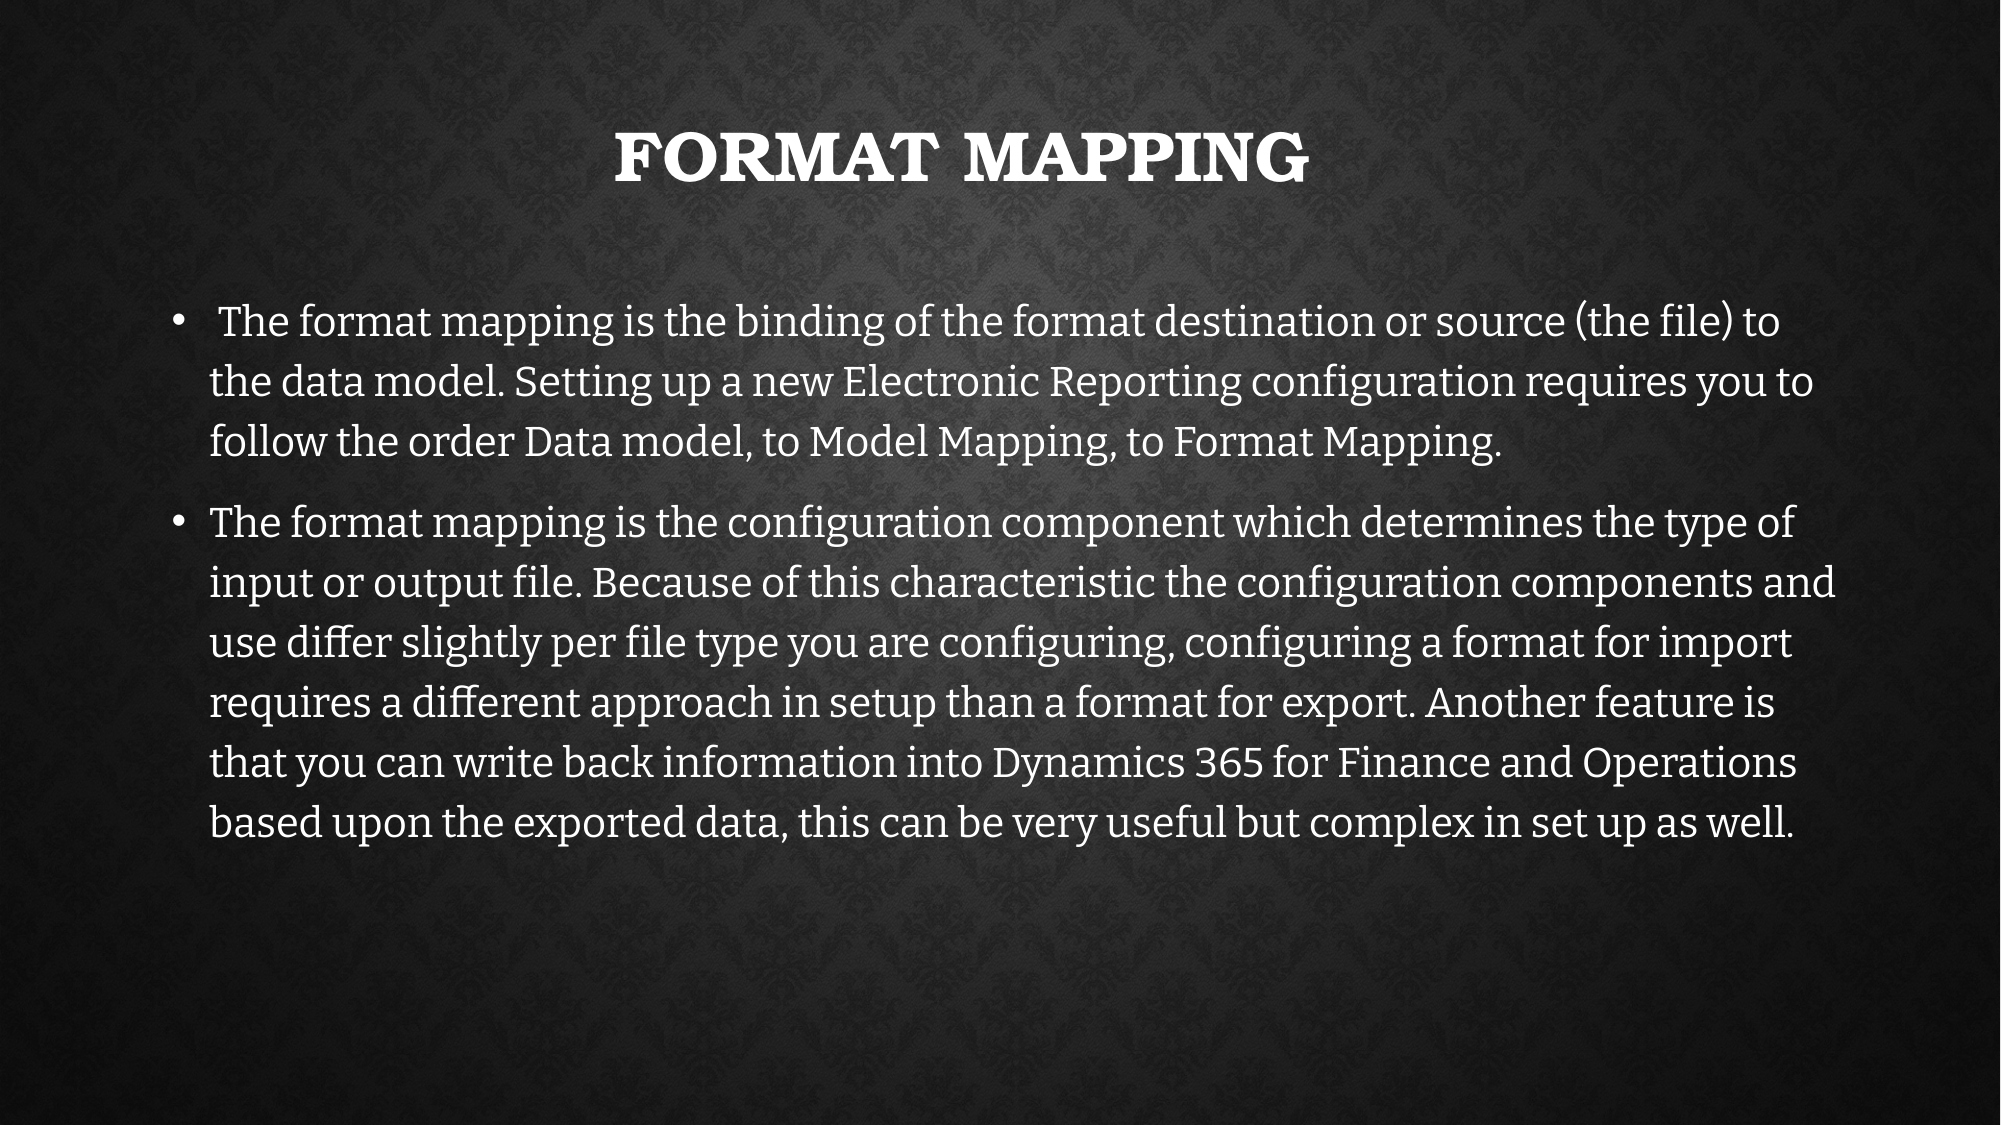

# Format mapping
 The format mapping is the binding of the format destination or source (the file) to the data model. Setting up a new Electronic Reporting configuration requires you to follow the order Data model, to Model Mapping, to Format Mapping.
The format mapping is the configuration component which determines the type of input or output file. Because of this characteristic the configuration components and use differ slightly per file type you are configuring, configuring a format for import requires a different approach in setup than a format for export. Another feature is that you can write back information into Dynamics 365 for Finance and Operations based upon the exported data, this can be very useful but complex in set up as well.